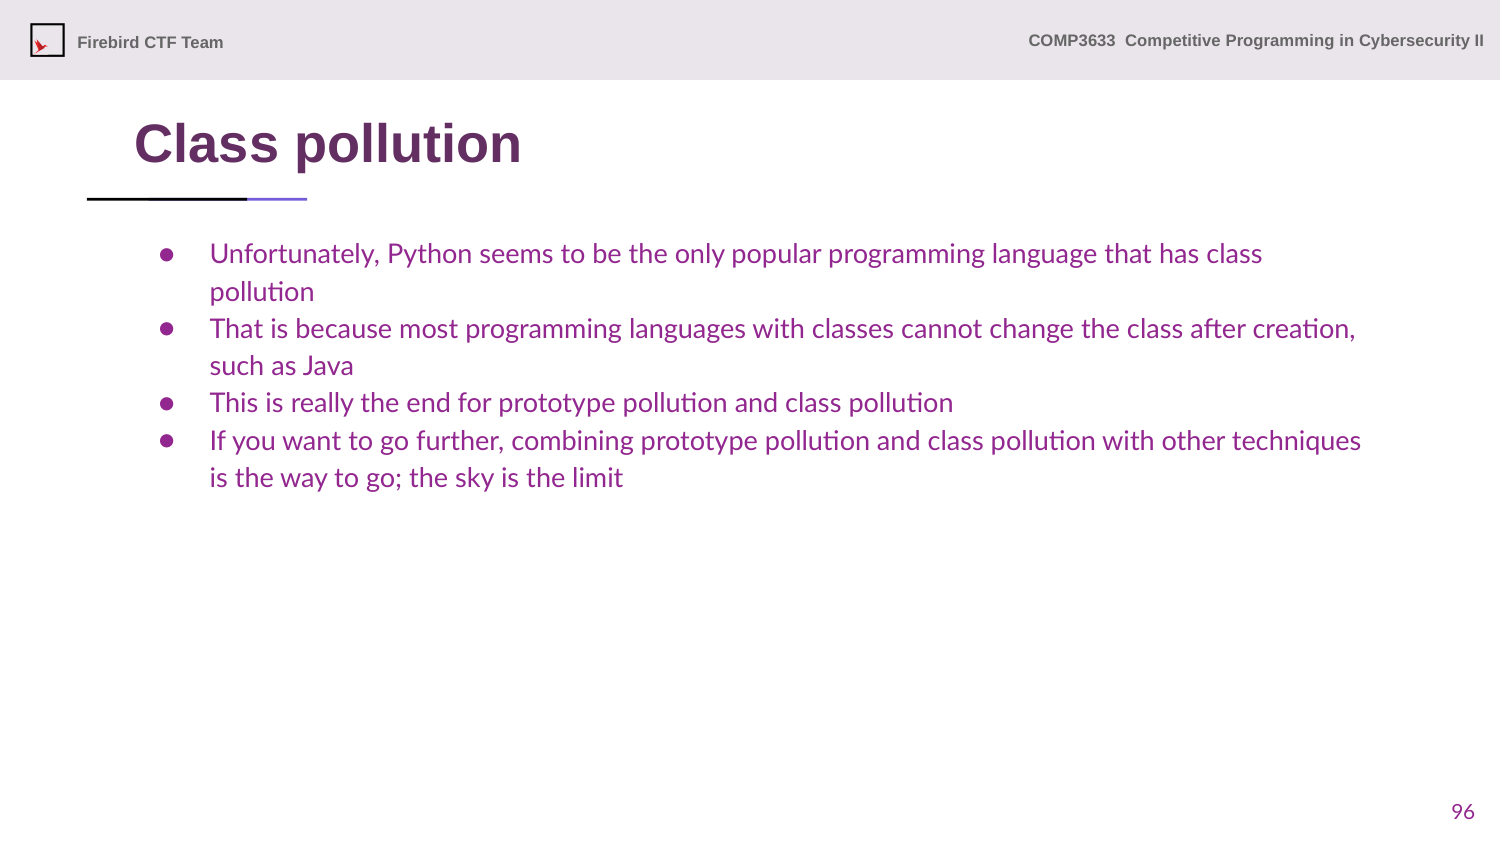

# Class pollution
Unfortunately, Python seems to be the only popular programming language that has class pollution
That is because most programming languages with classes cannot change the class after creation, such as Java
This is really the end for prototype pollution and class pollution
If you want to go further, combining prototype pollution and class pollution with other techniques is the way to go; the sky is the limit
96